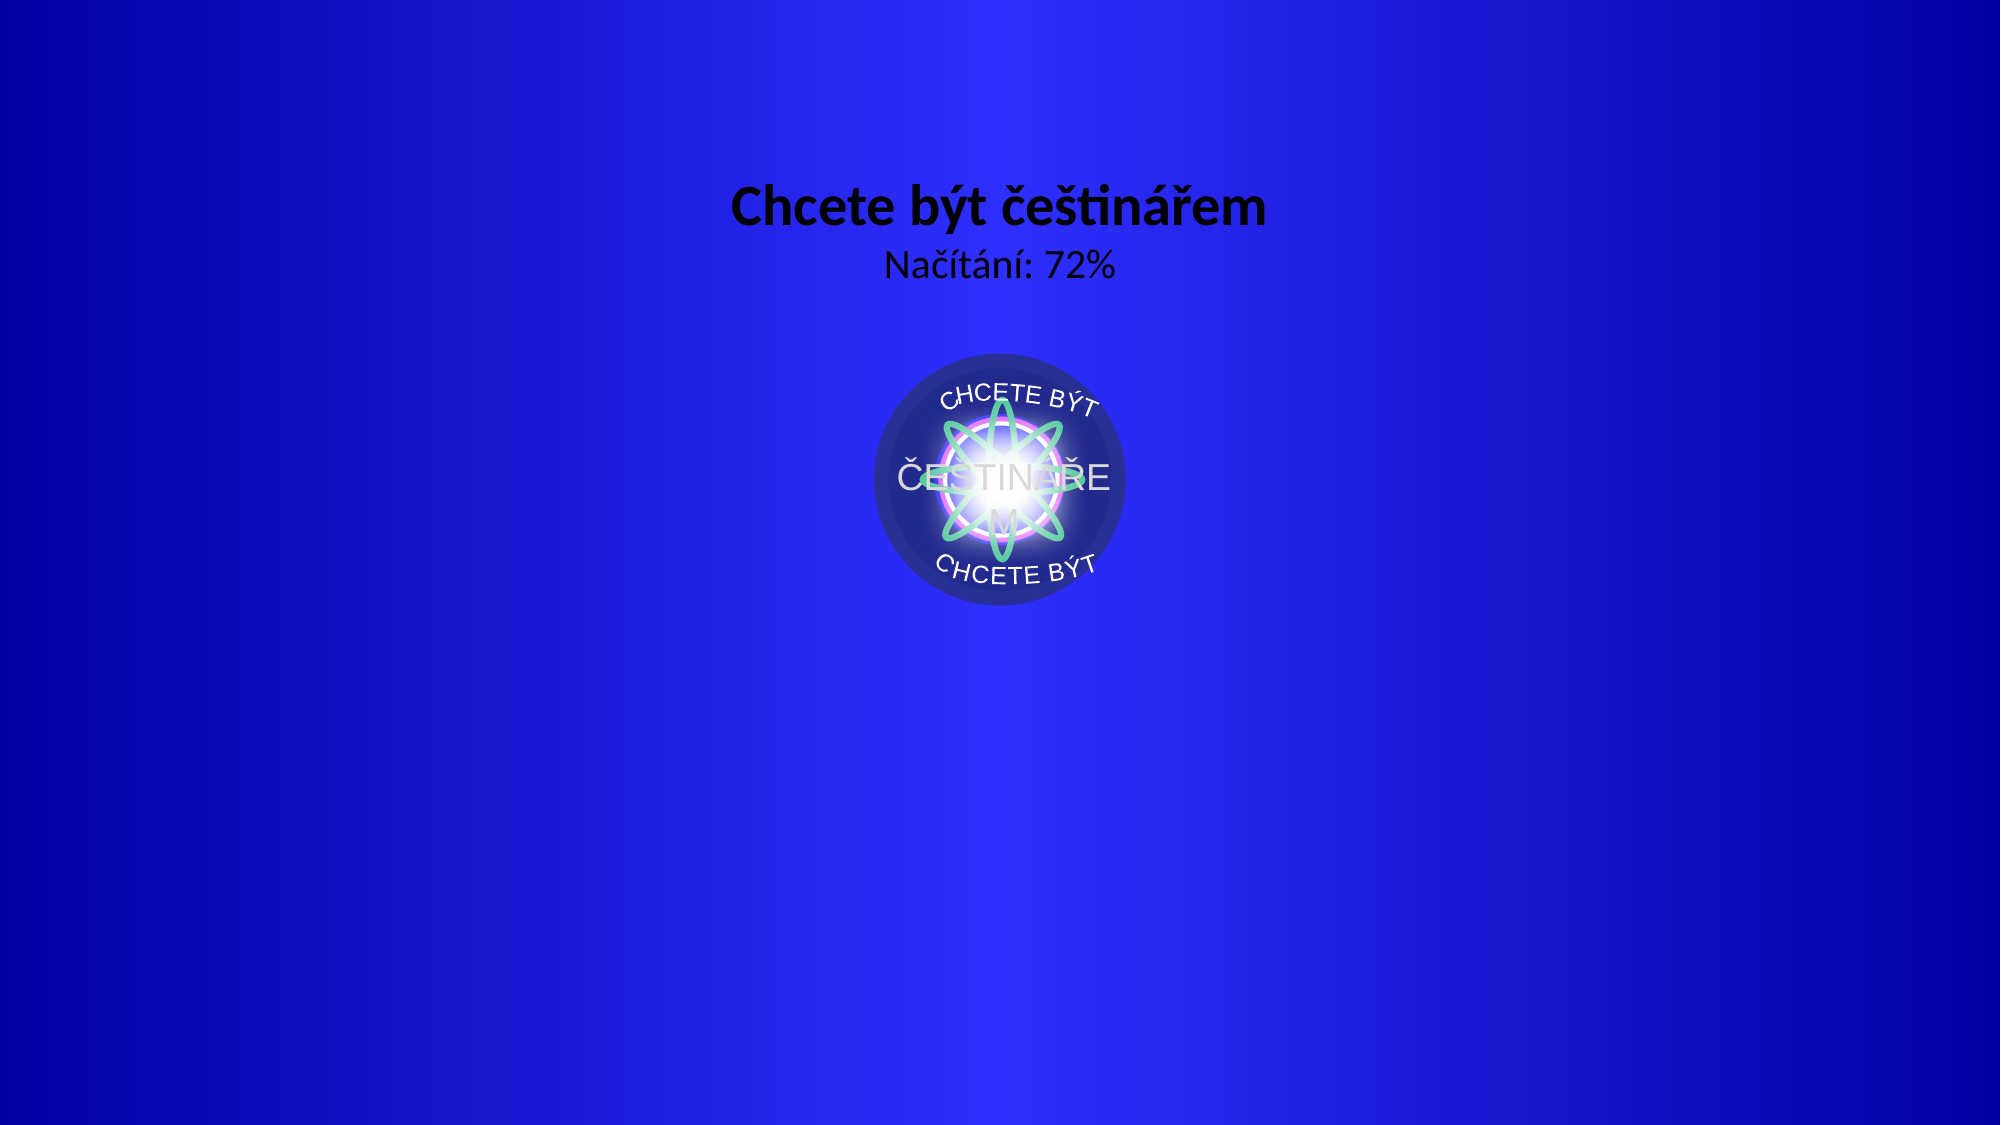

Chcete být češtinářem
Načítání: 72%

CHCETE BÝT

ČEŠTINÁŘEM

CHCETE BÝT